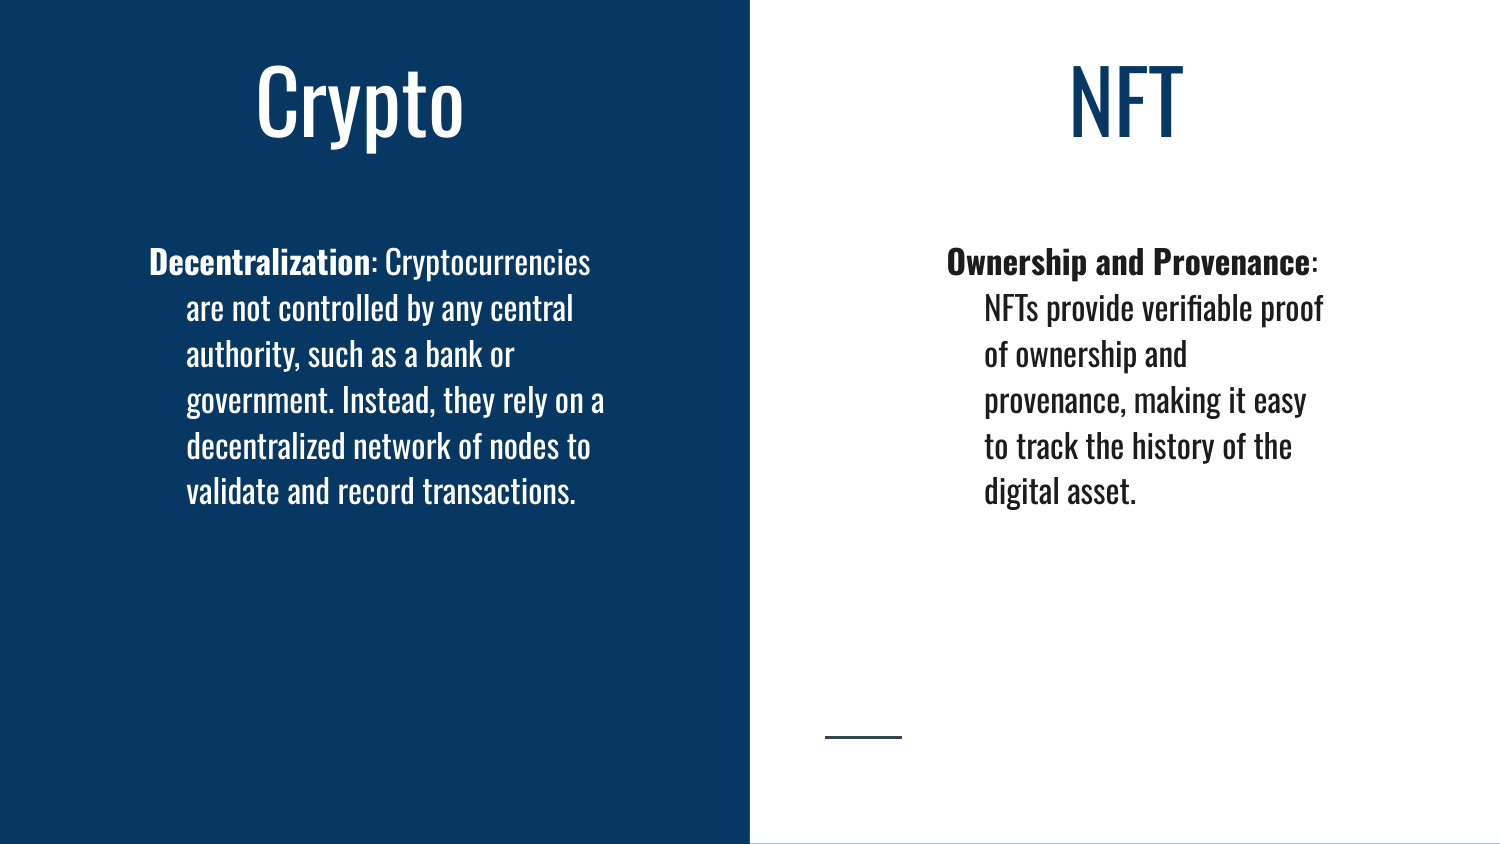

# Crypto
NFT
Decentralization: Cryptocurrencies are not controlled by any central authority, such as a bank or government. Instead, they rely on a decentralized network of nodes to validate and record transactions.

Decentralization: Cryptocurrencies are not controlled by any central authority, such as a bank or government. Instead, they rely on a decentralized network of nodes to validate and record transactions.

Ownership and Provenance: NFTs provide verifiable proof of ownership and provenance, making it easy to track the history of the digital asset.